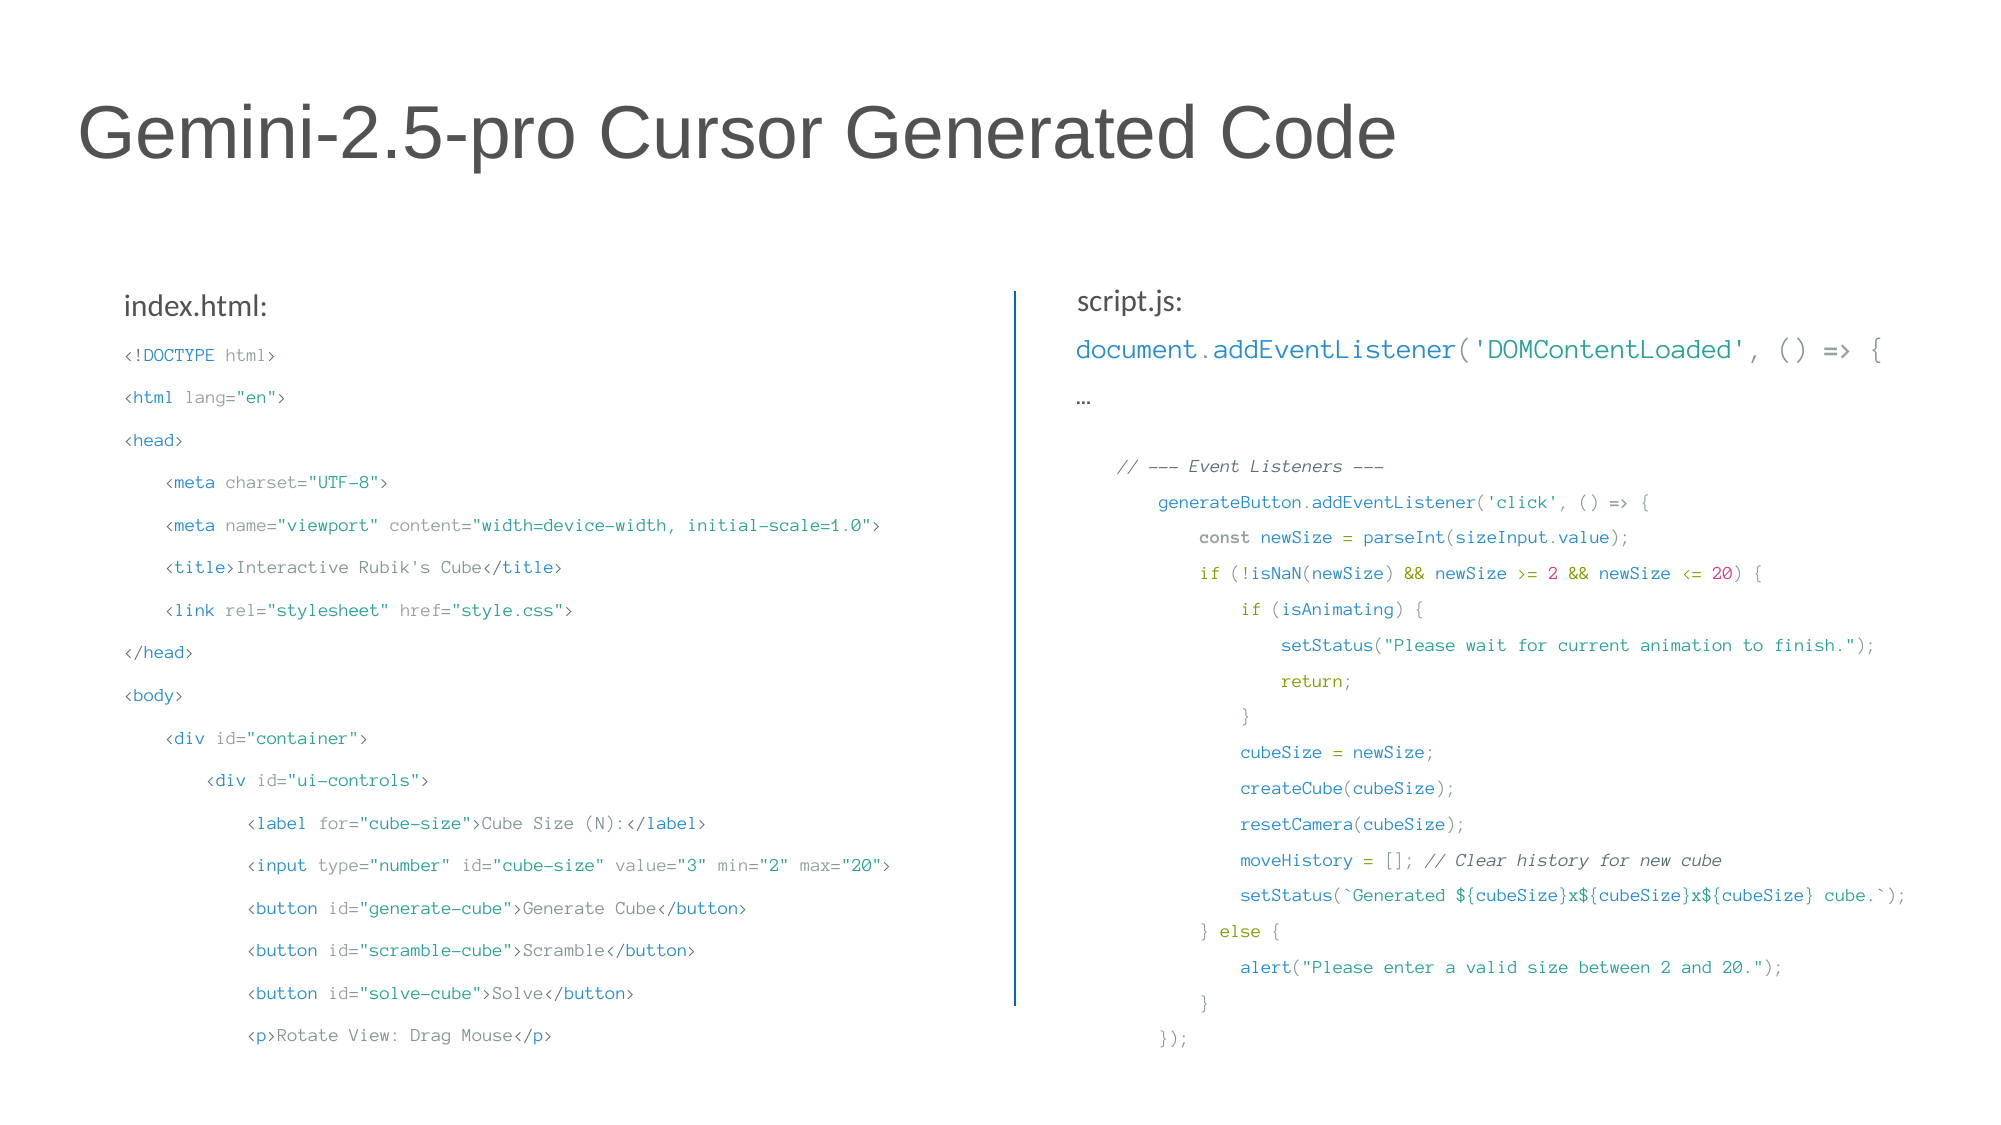

# Gemini-2.5-pro Cursor Generated Code
index.html:
<!DOCTYPE html>
<html lang="en">
<head>
    <meta charset="UTF-8">
    <meta name="viewport" content="width=device-width, initial-scale=1.0">
    <title>Interactive Rubik's Cube</title>
    <link rel="stylesheet" href="style.css">
</head>
<body>
    <div id="container">
        <div id="ui-controls">
            <label for="cube-size">Cube Size (N):</label>
            <input type="number" id="cube-size" value="3" min="2" max="20">
            <button id="generate-cube">Generate Cube</button>
            <button id="scramble-cube">Scramble</button>
            <button id="solve-cube">Solve</button>
            <p>Rotate View: Drag Mouse</p>

script.js:
document.addEventListener('DOMContentLoaded', () => {
…
    // --- Event Listeners ---
        generateButton.addEventListener('click', () => {
            const newSize = parseInt(sizeInput.value);
            if (!isNaN(newSize) && newSize >= 2 && newSize <= 20) {
                if (isAnimating) {
                    setStatus("Please wait for current animation to finish.");
                    return;
                }
                cubeSize = newSize;
                createCube(cubeSize);
                resetCamera(cubeSize);
                moveHistory = []; // Clear history for new cube
                setStatus(`Generated ${cubeSize}x${cubeSize}x${cubeSize} cube.`);
            } else {
                alert("Please enter a valid size between 2 and 20.");
            }
        });